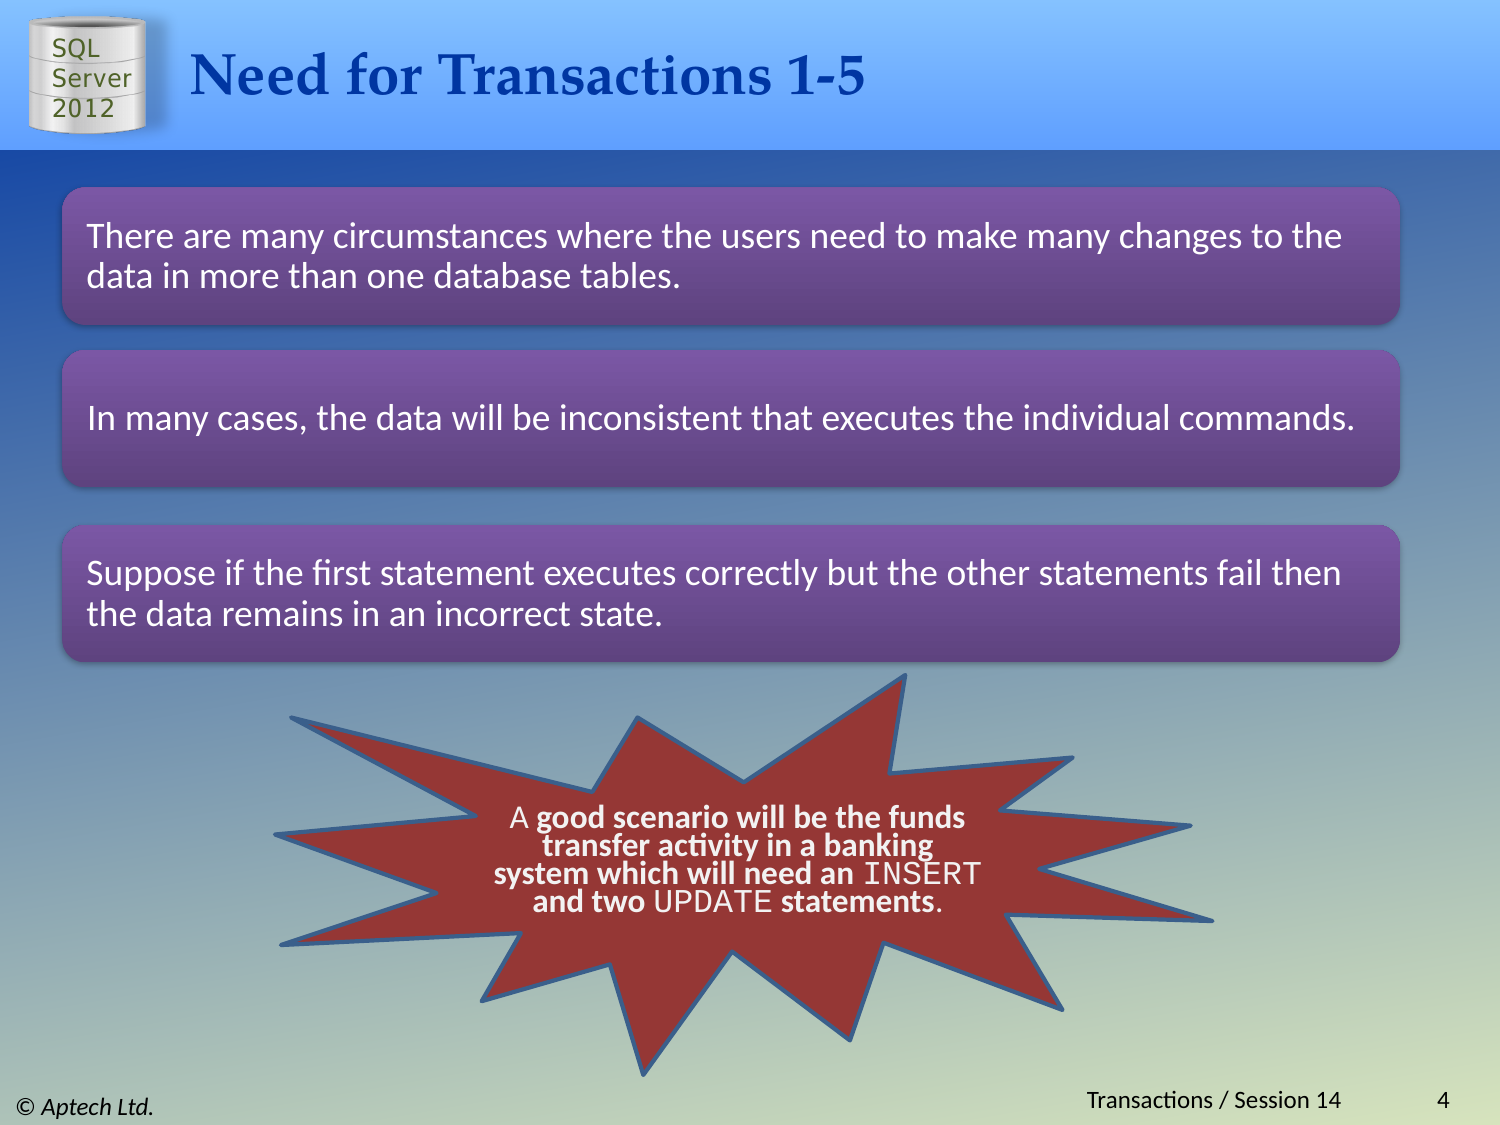

# Need for Transactions 1-5

There are many circumstances where the users need to make many changes to the data in more than one database tables.

In many cases, the data will be inconsistent that executes the individual commands.

Suppose if the first statement executes correctly but the other statements fail then the data remains in an incorrect state.
A good scenario will be the funds transfer activity in a banking system which will need an INSERT and two UPDATE statements.
Transactions / Session 14
4